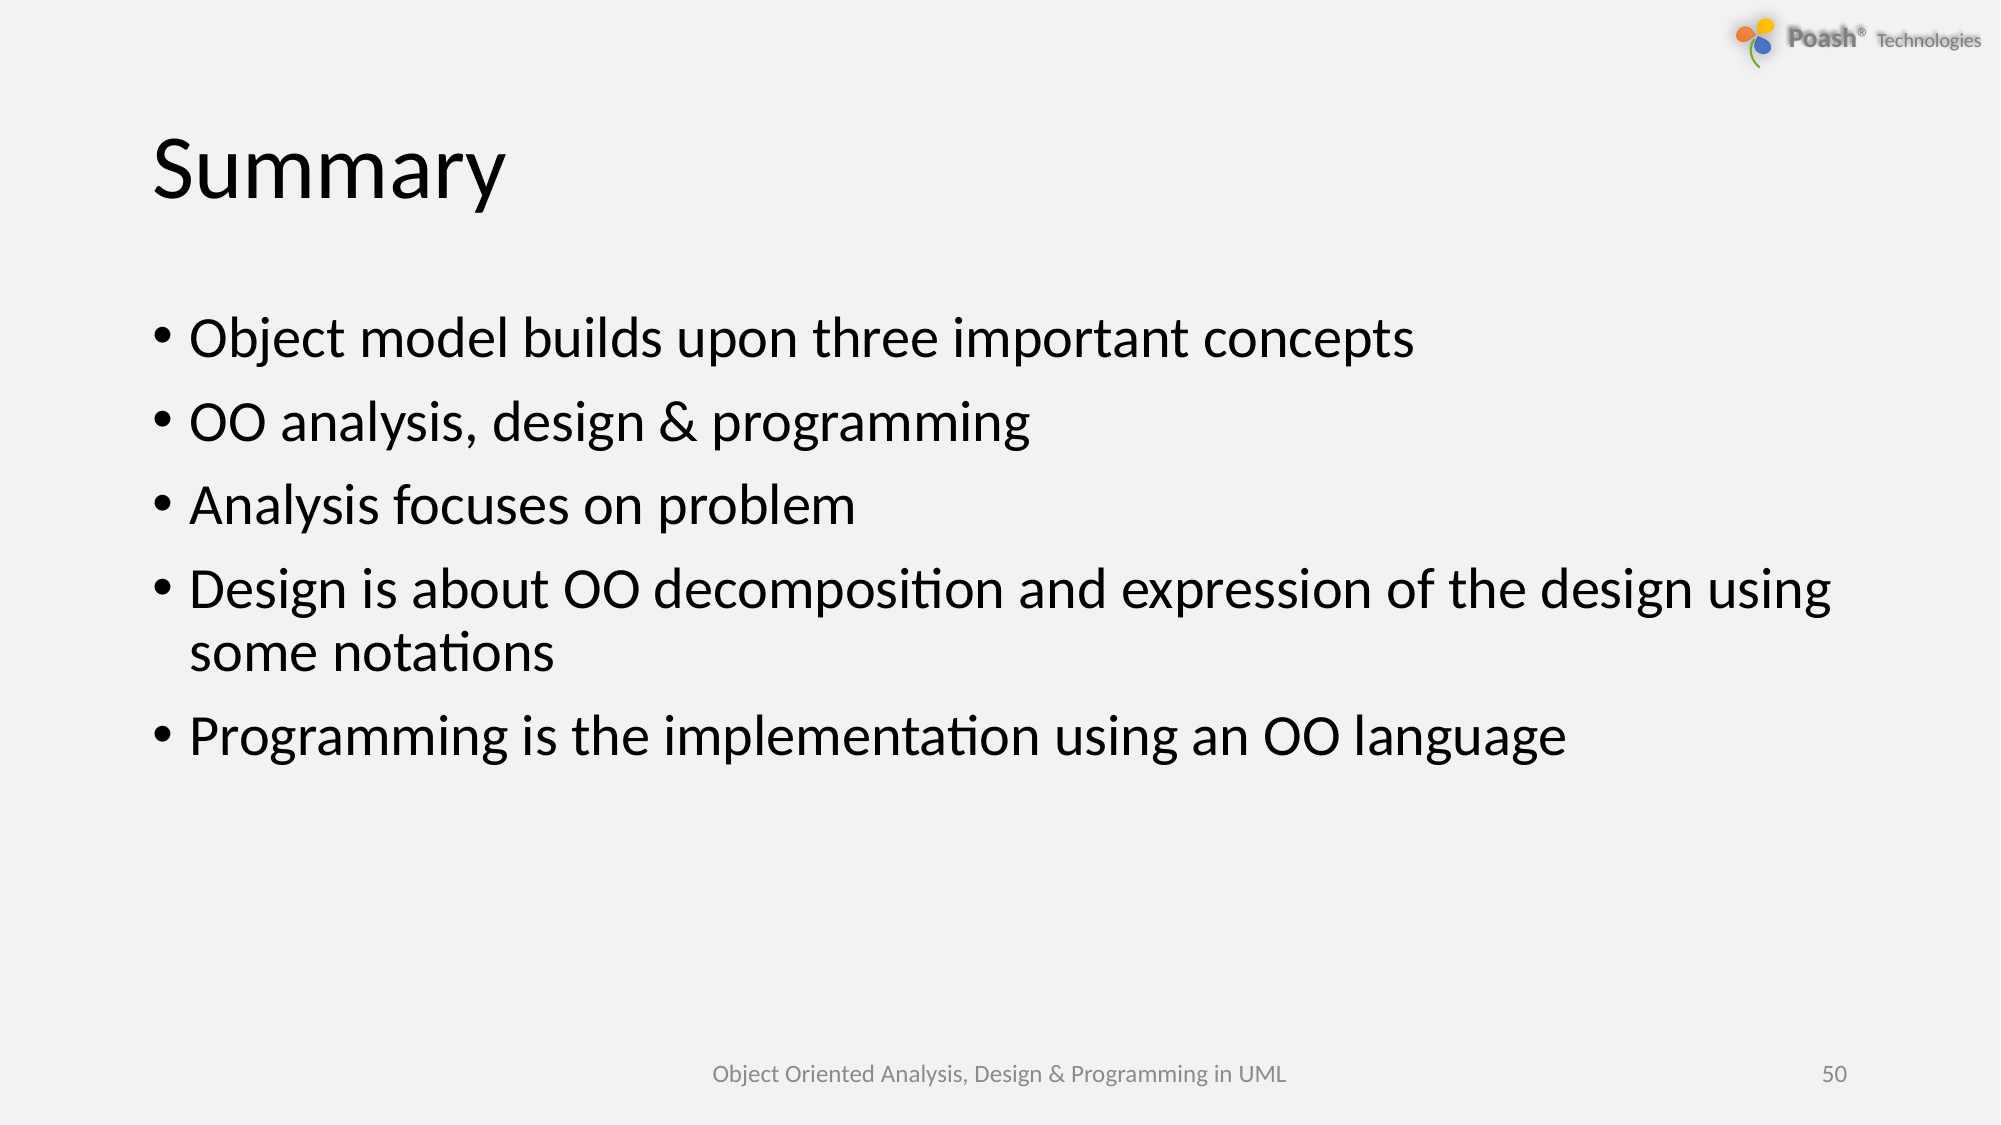

# Summary
Object model builds upon three important concepts
OO analysis, design & programming
Analysis focuses on problem
Design is about OO decomposition and expression of the design using some notations
Programming is the implementation using an OO language

Object Oriented Analysis, Design & Programming in UML
50